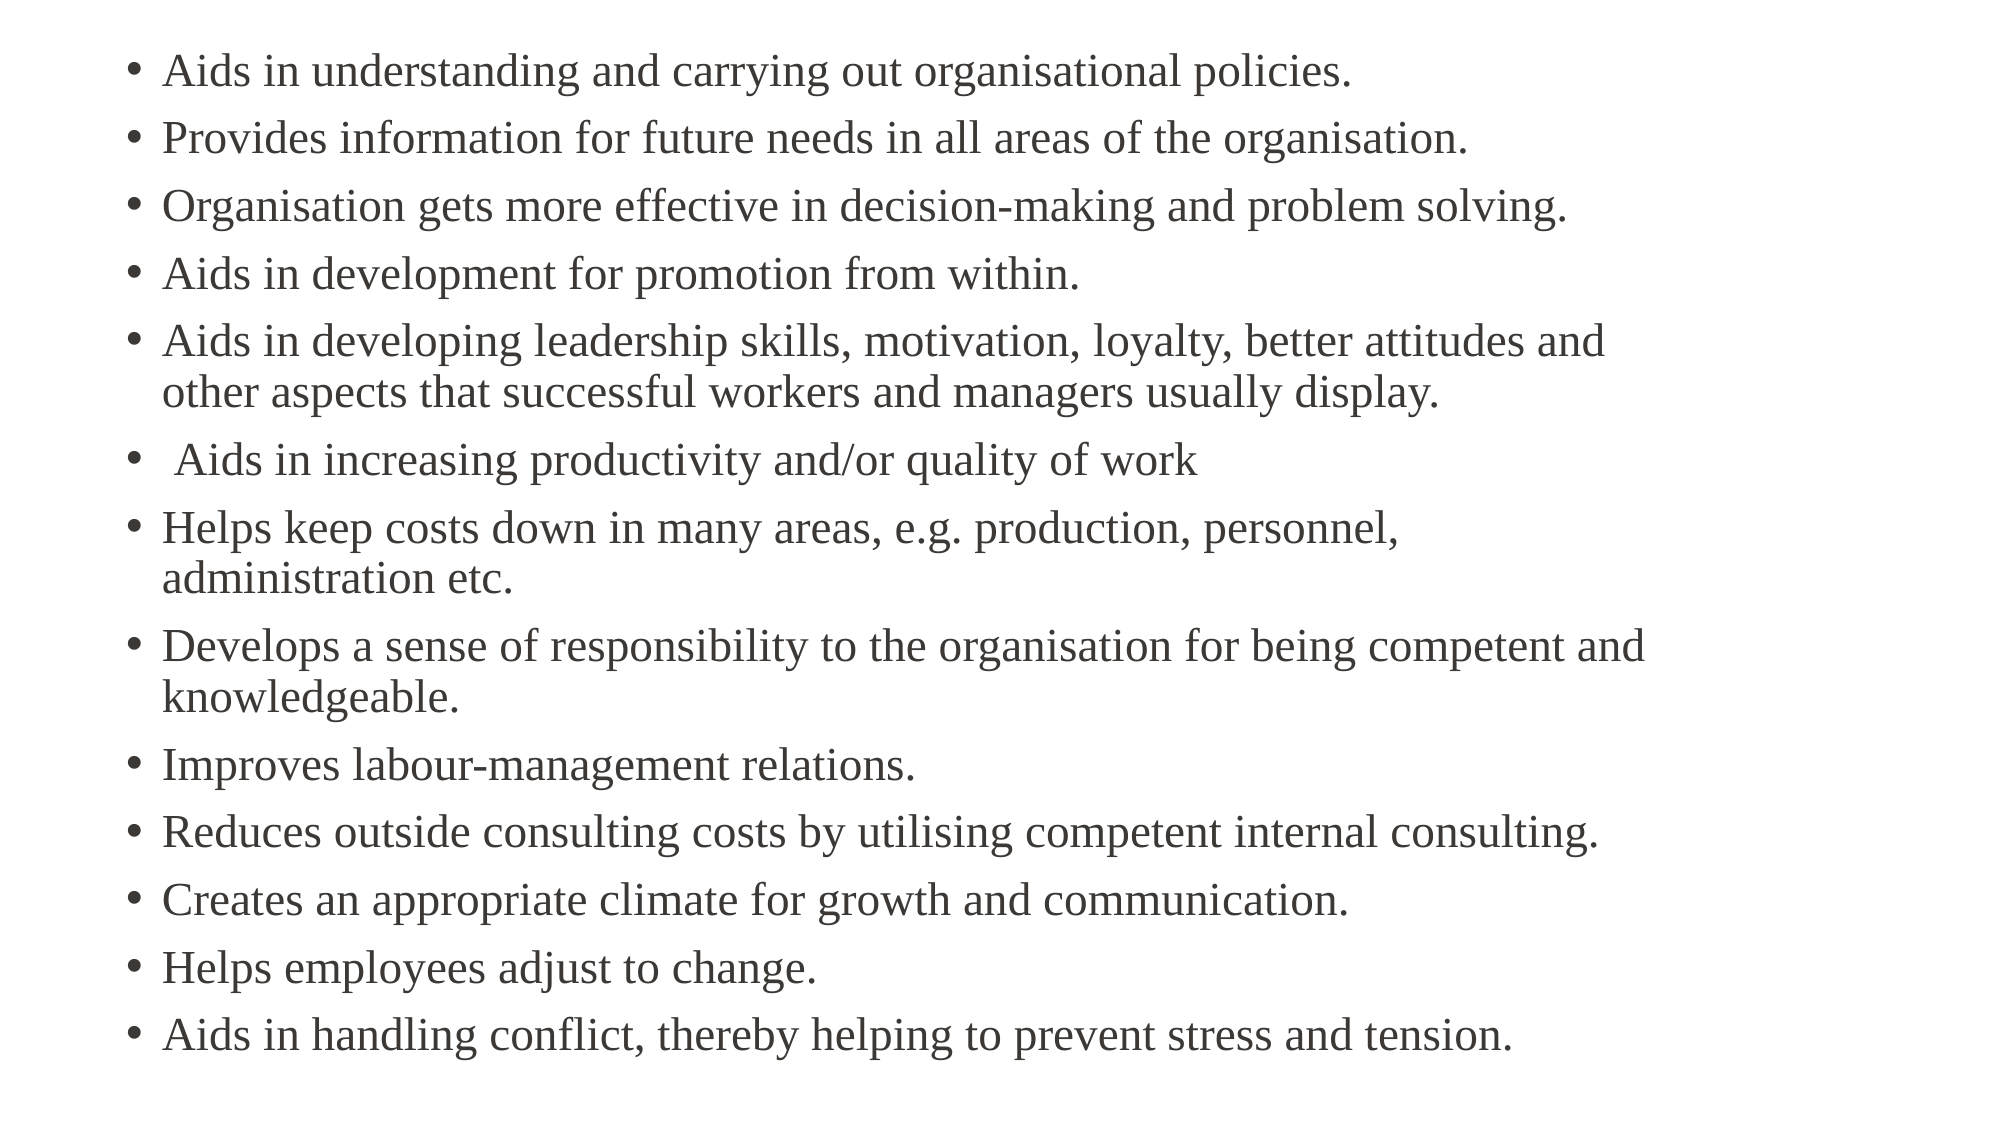

Aids in understanding and carrying out organisational policies.
Provides information for future needs in all areas of the organisation.
Organisation gets more effective in decision-making and problem solving.
Aids in development for promotion from within.
Aids in developing leadership skills, motivation, loyalty, better attitudes and other aspects that successful workers and managers usually display.
 Aids in increasing productivity and/or quality of work
Helps keep costs down in many areas, e.g. production, personnel, administration etc.
Develops a sense of responsibility to the organisation for being competent and knowledgeable.
Improves labour-management relations.
Reduces outside consulting costs by utilising competent internal consulting.
Creates an appropriate climate for growth and communication.
Helps employees adjust to change.
Aids in handling conflict, thereby helping to prevent stress and tension.